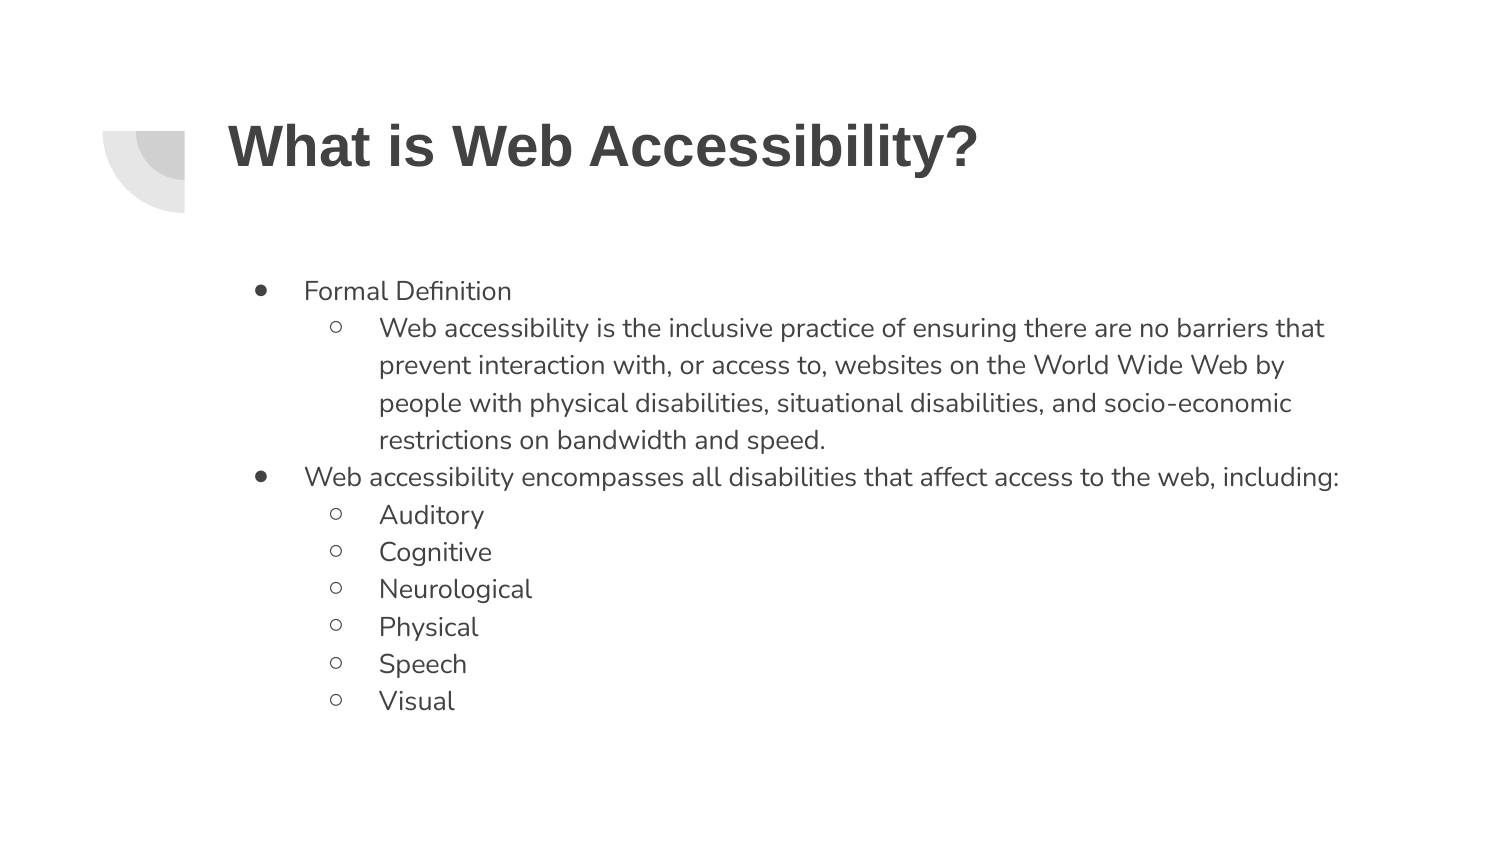

# What is Web Accessibility?
Formal Definition
Web accessibility is the inclusive practice of ensuring there are no barriers that prevent interaction with, or access to, websites on the World Wide Web by people with physical disabilities, situational disabilities, and socio-economic restrictions on bandwidth and speed.
Web accessibility encompasses all disabilities that affect access to the web, including:
Auditory
Cognitive
Neurological
Physical
Speech
Visual